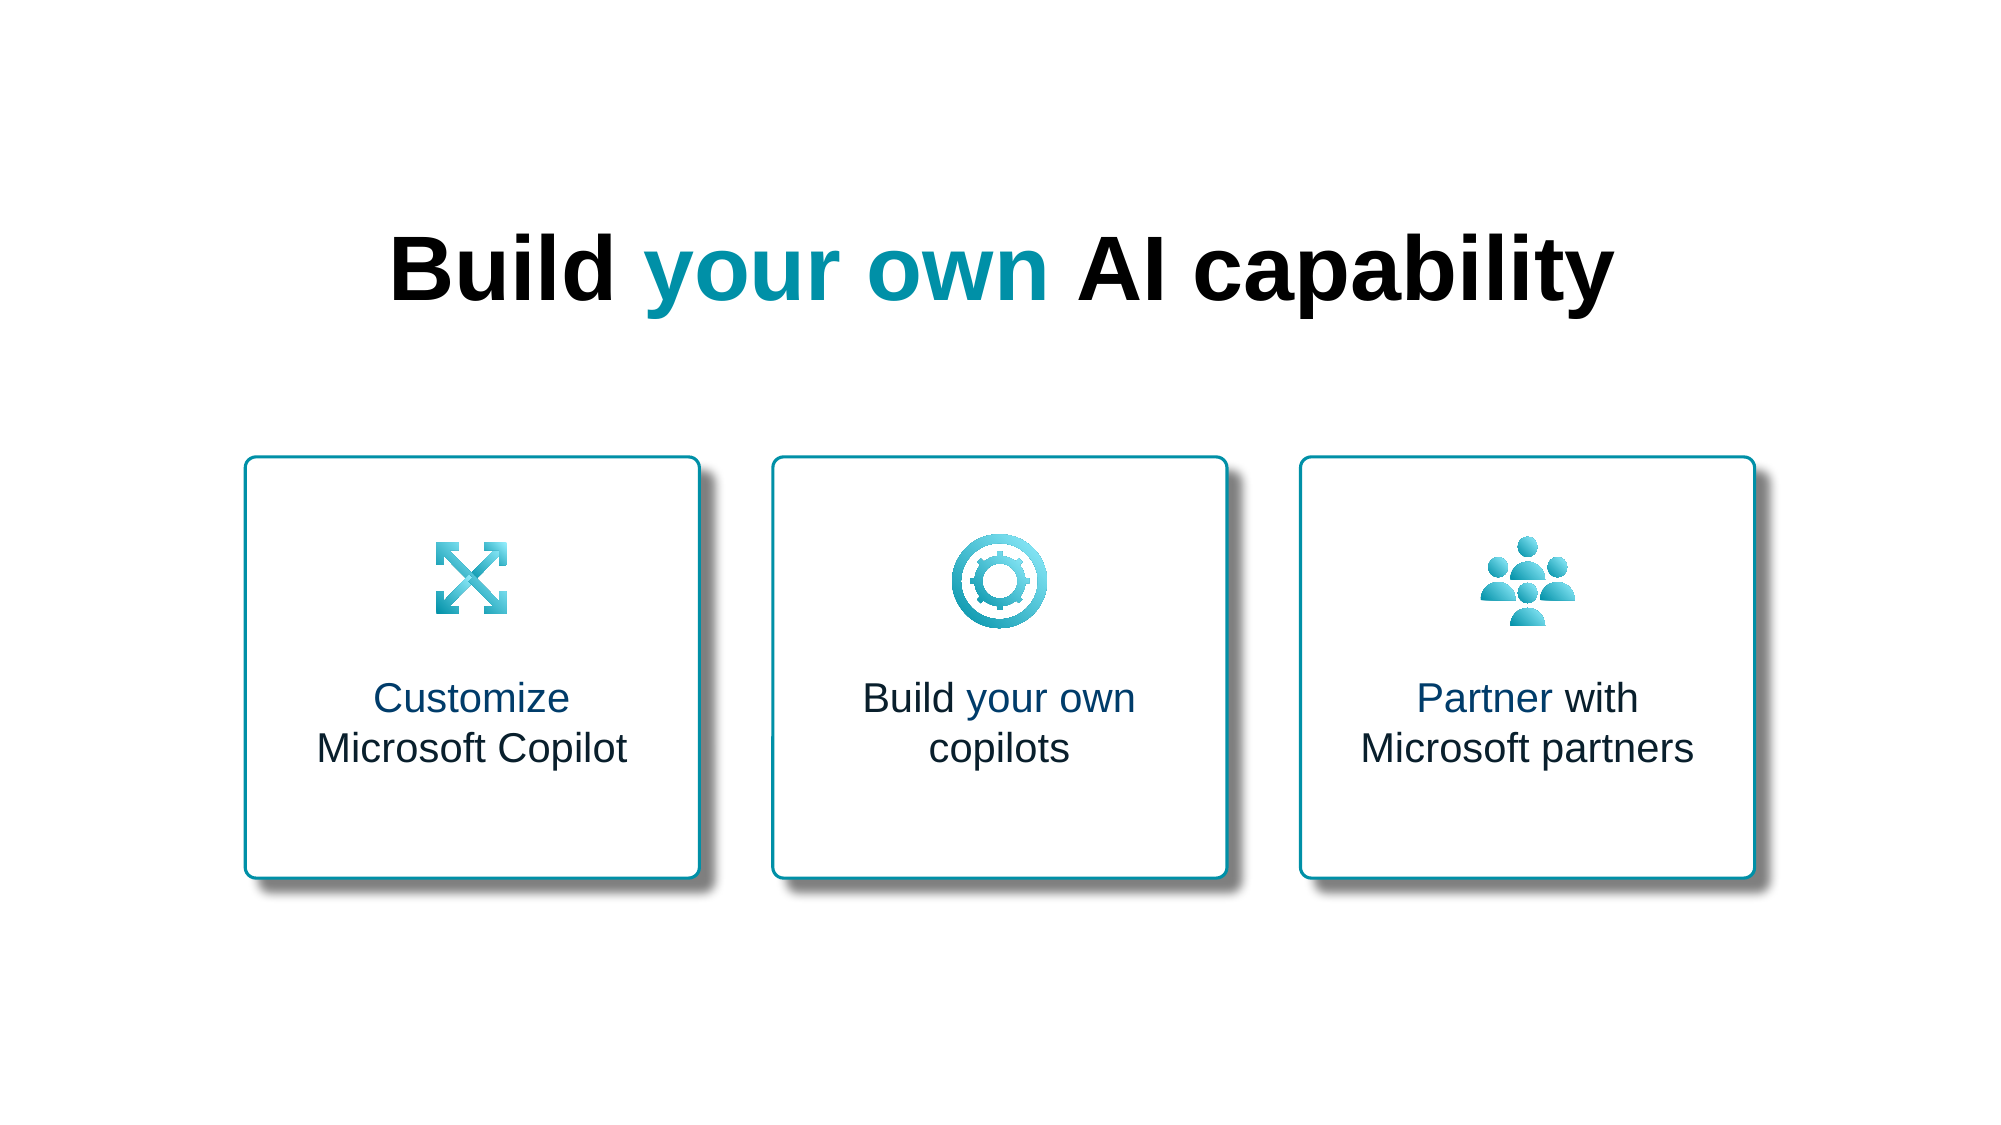

Build your own AI capability

Customize Microsoft Copilot

Build your own copilots

Partner with Microsoft partners